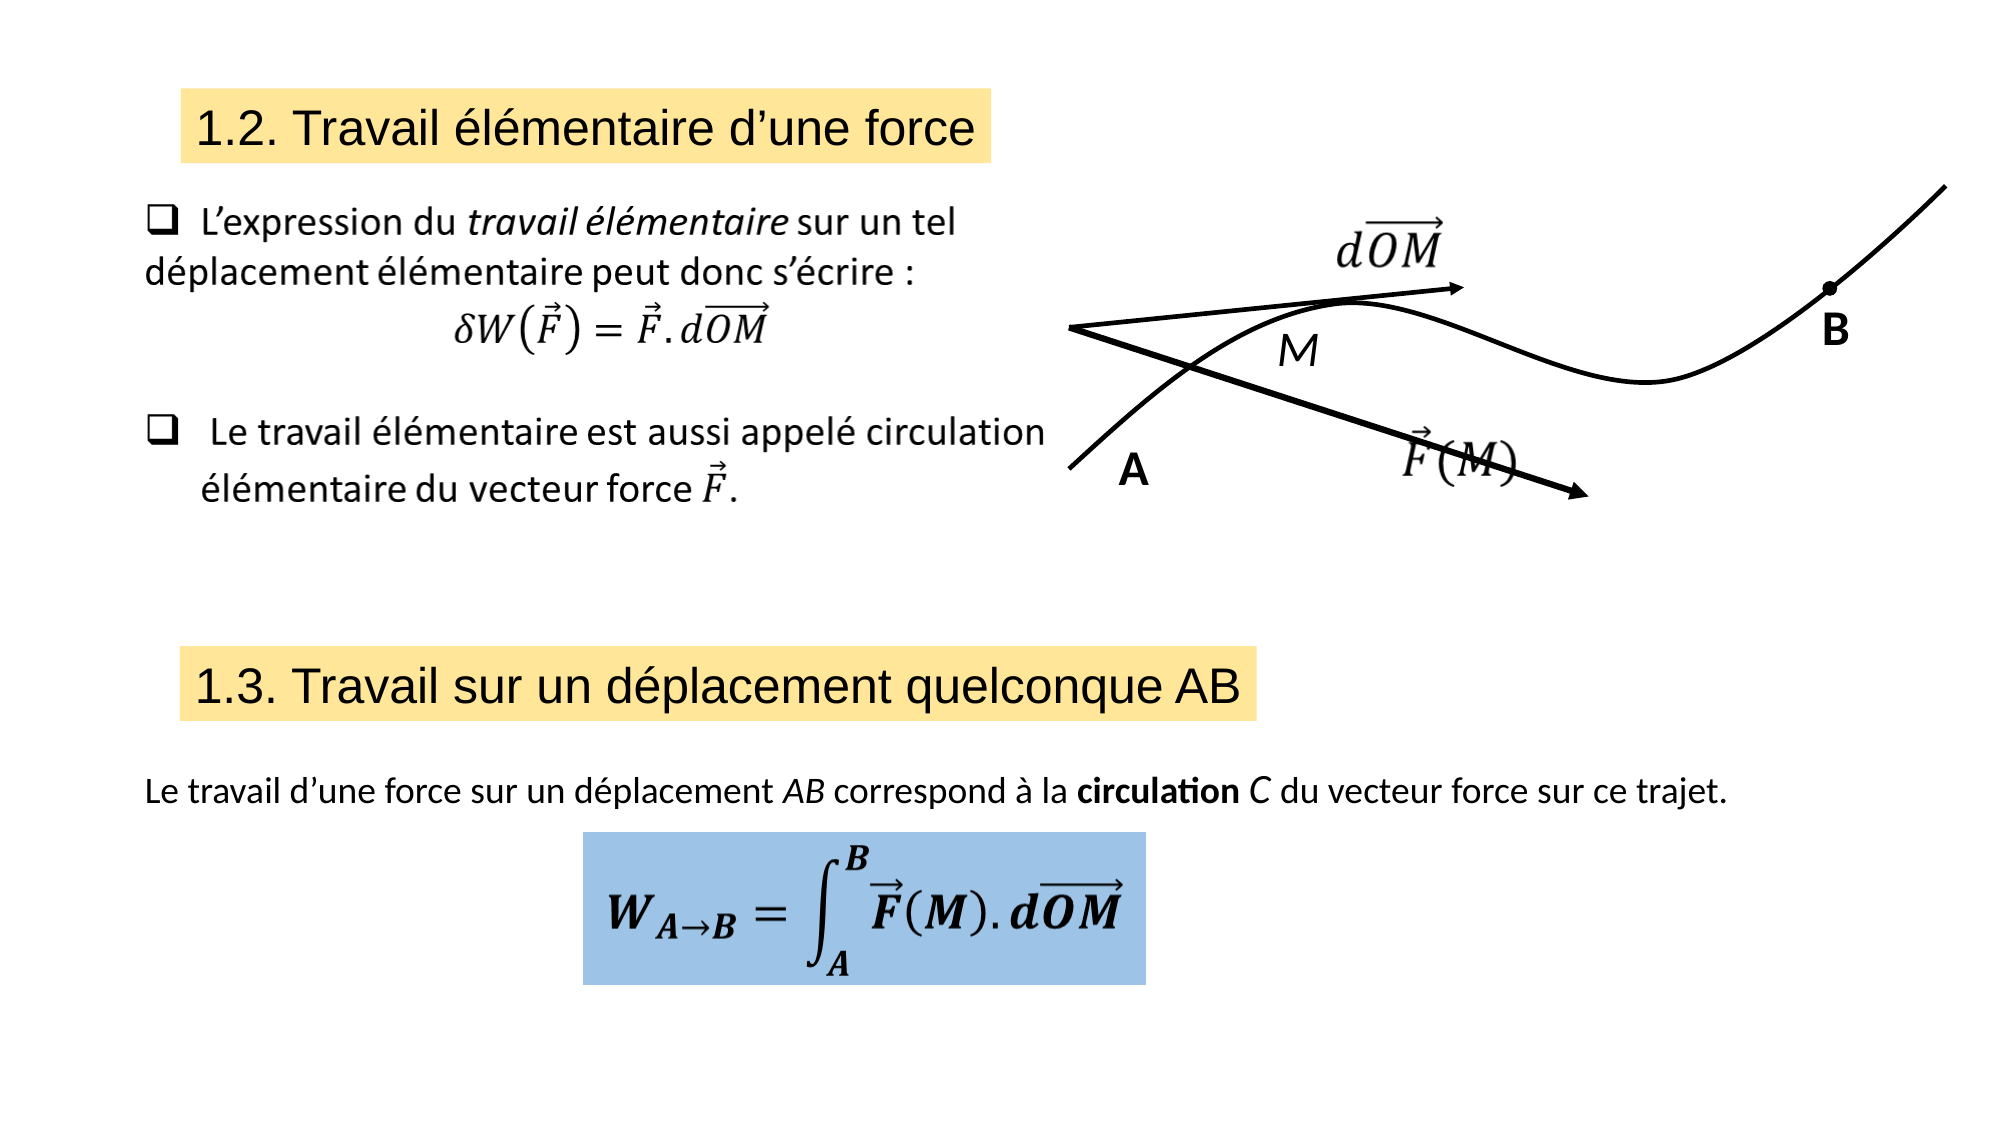

1.2. Travail élémentaire d’une force

B
M

A
1.3. Travail sur un déplacement quelconque AB
Le travail d’une force sur un déplacement AB correspond à la circulation C du vecteur force sur ce trajet.